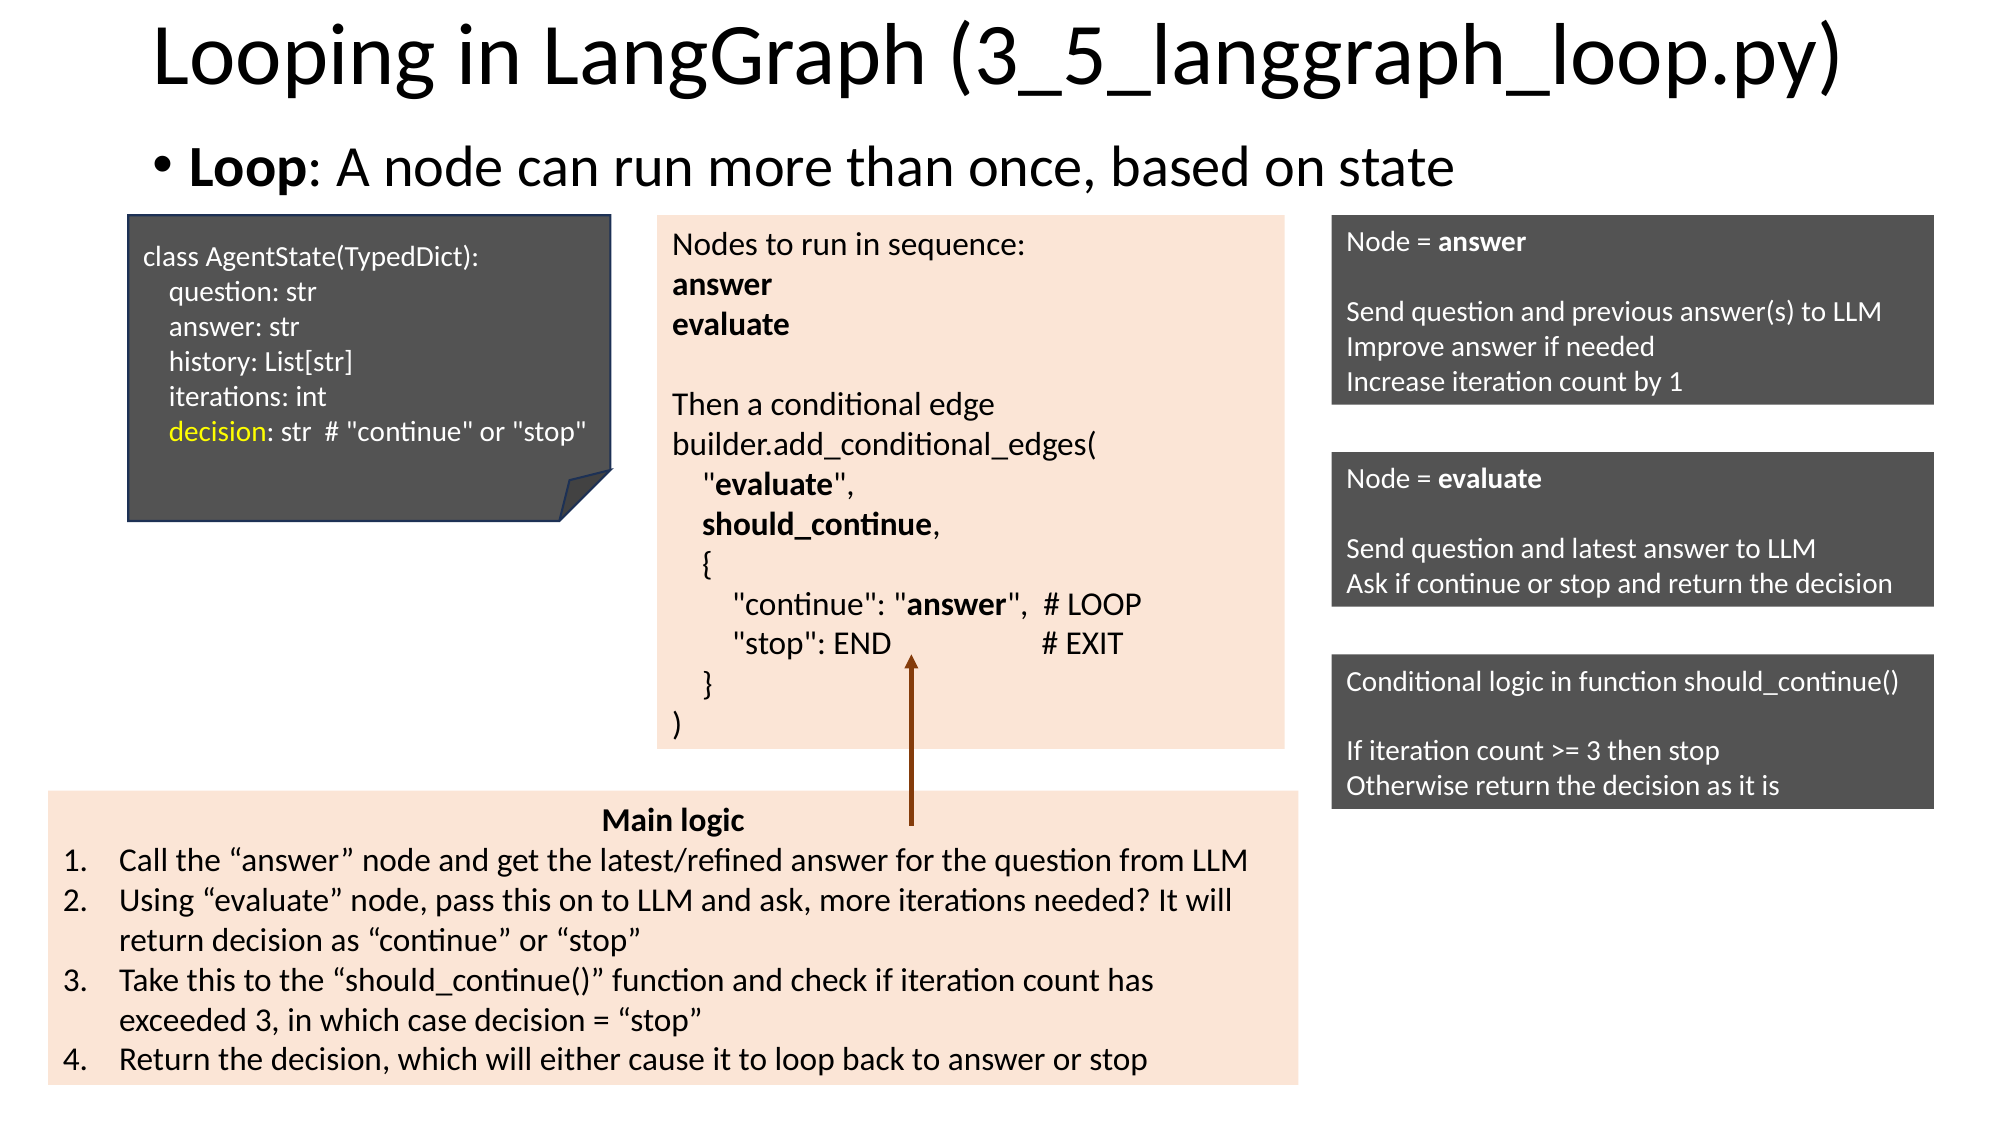

# Looping in LangGraph (3_5_langgraph_loop.py)
Loop: A node can run more than once, based on state

class AgentState(TypedDict):
    question: str
    answer: str
    history: List[str]
    iterations: int
    decision: str  # "continue" or "stop"
Nodes to run in sequence:
answer
evaluate

Then a conditional edge
builder.add_conditional_edges(
    "evaluate",
    should_continue,
    {
        "continue": "answer",  # LOOP
        "stop": END                    # EXIT
    }
)
Node = answer

Send question and previous answer(s) to LLM
Improve answer if needed
Increase iteration count by 1
Node = evaluate

Send question and latest answer to LLM
Ask if continue or stop and return the decision
Conditional logic in function should_continue()

If iteration count >= 3 then stop
Otherwise return the decision as it is
Main logic
Call the “answer” node and get the latest/refined answer for the question from LLM
Using “evaluate” node, pass this on to LLM and ask, more iterations needed? It will return decision as “continue” or “stop”
Take this to the “should_continue()” function and check if iteration count has exceeded 3, in which case decision = “stop”
Return the decision, which will either cause it to loop back to answer or stop